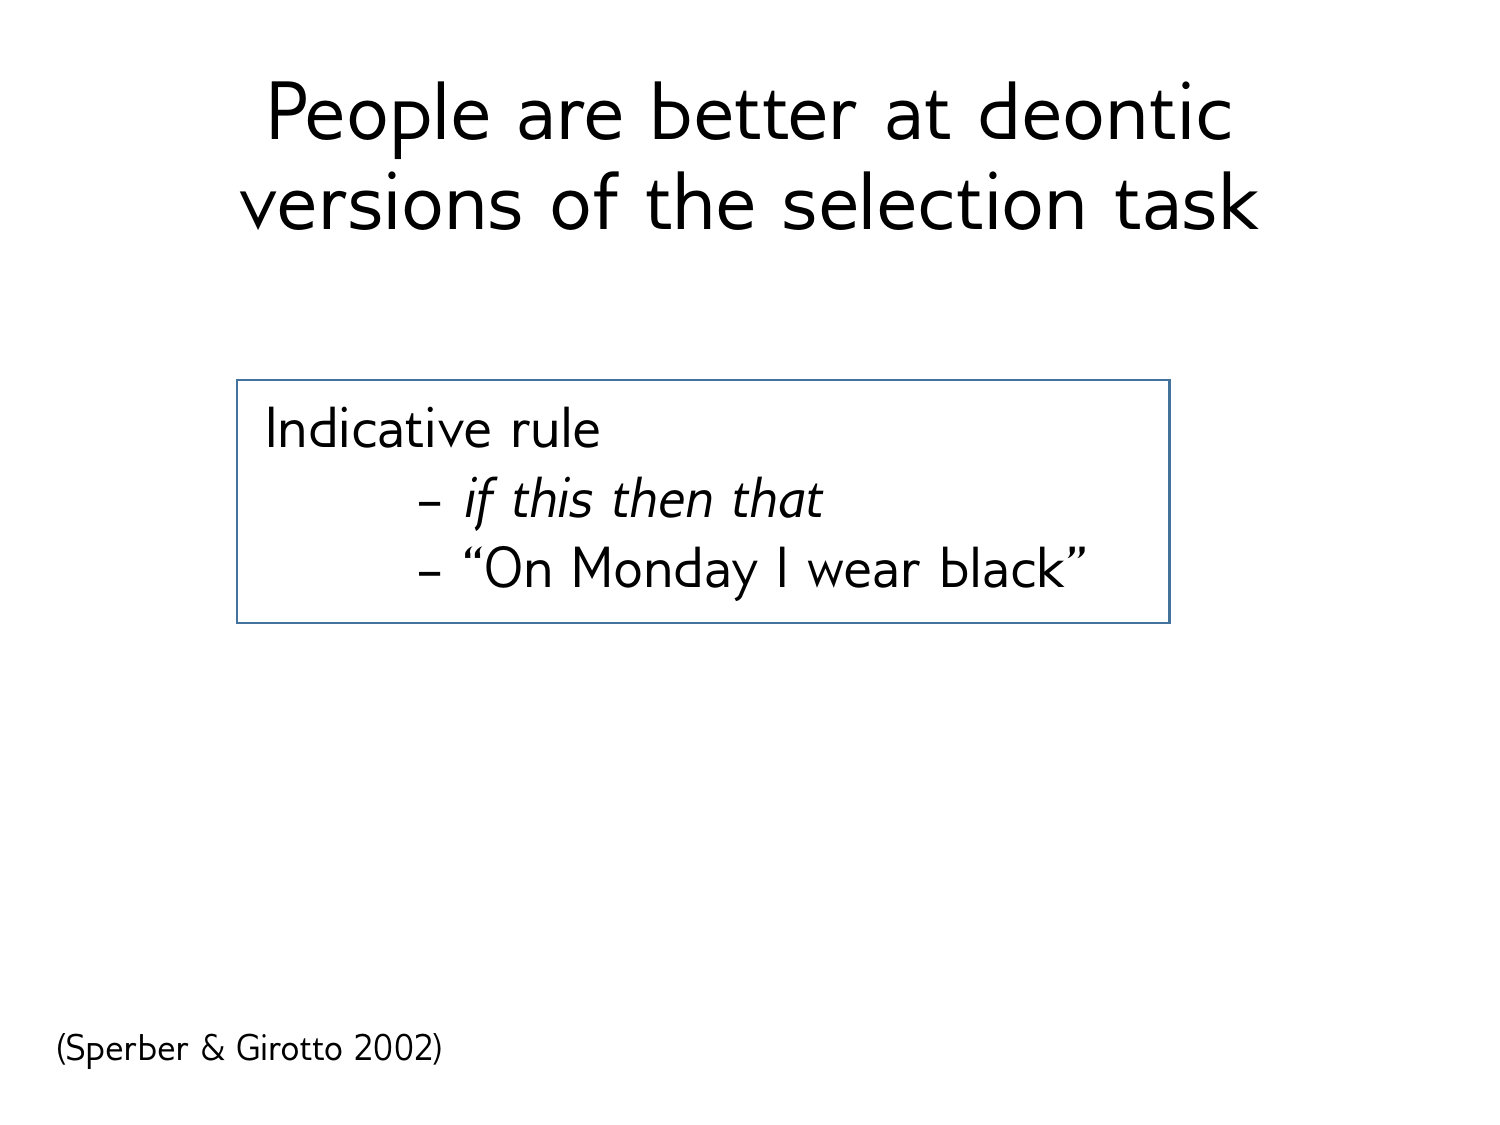

# People are better at deontic versions of the selection task

Indicative rule
	– if this then that
	– “On Monday I wear black”
(Sperber & Girotto 2002)